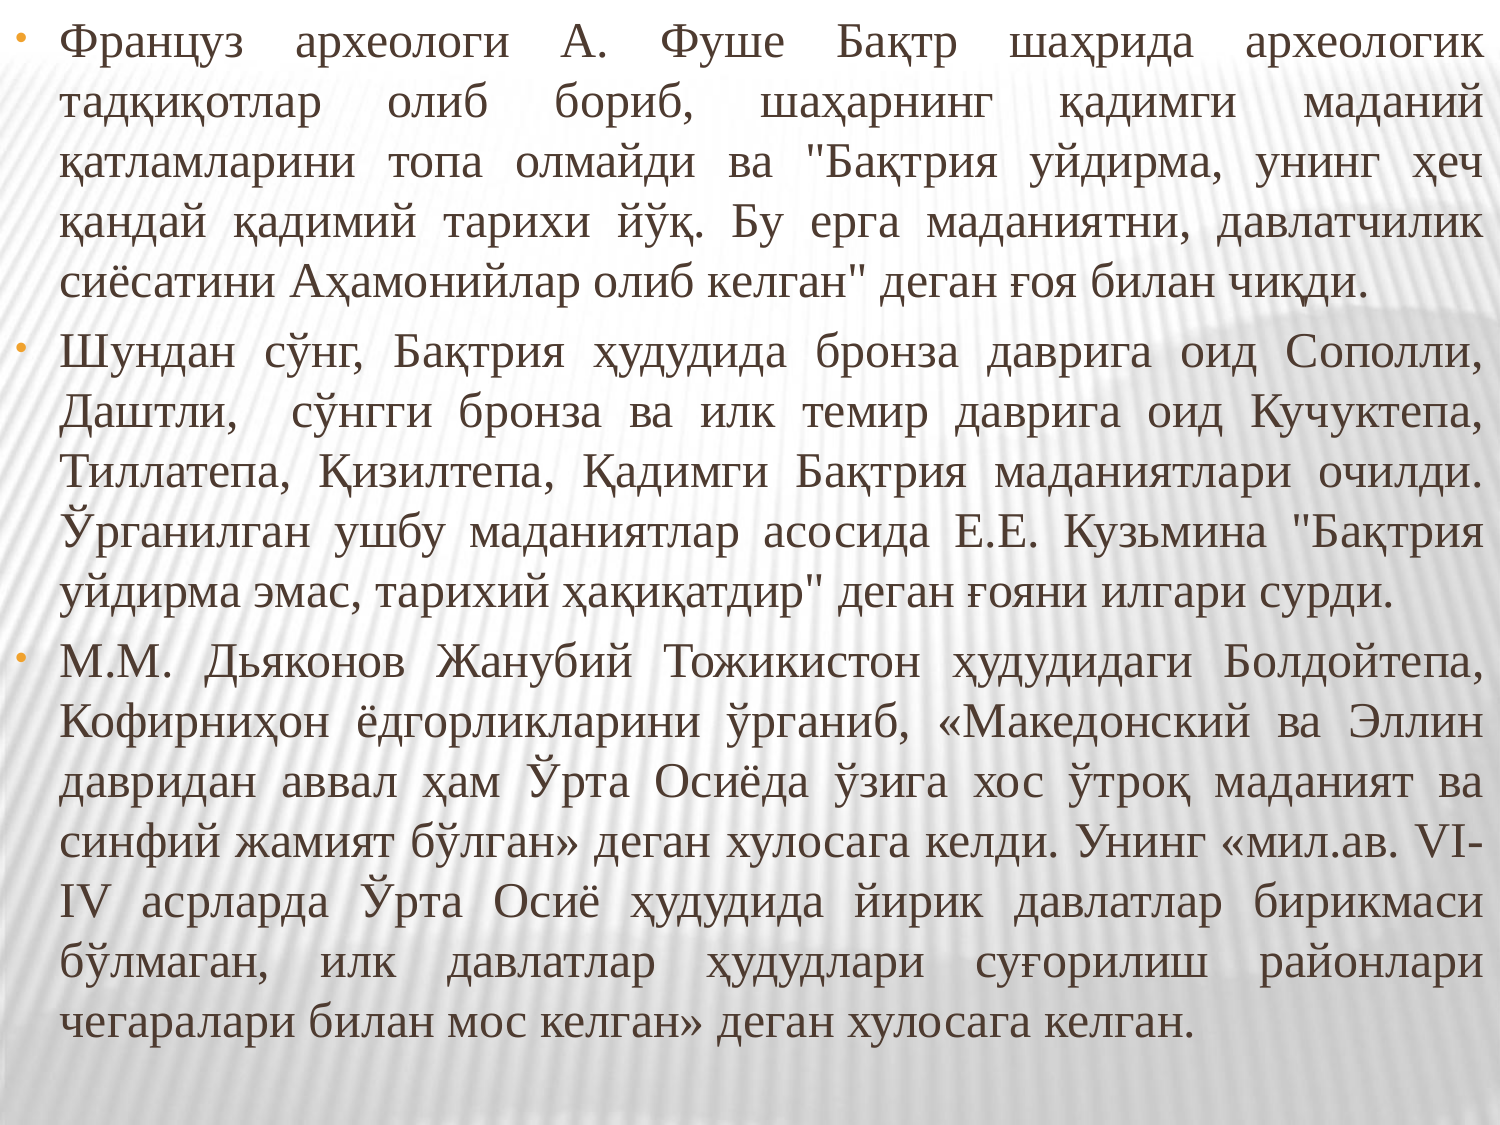

Француз археологи А. Фуше Бақтр шаҳрида археологик тадқиқотлар олиб бориб, шаҳарнинг қадимги маданий қатламларини топа олмайди ва "Бақтрия уйдирма, унинг ҳеч қандай қадимий тарихи йўқ. Бу ерга маданиятни, давлатчилик сиёсатини Аҳамонийлар олиб келган" деган ғоя билан чиқди.
Шундан сўнг, Бақтрия ҳудудида бронза даврига оид Сополли, Даштли,  сўнгги бронза ва илк темир даврига оид Кучуктепа, Тиллатепа, Қизилтепа, Қадимги Бақтрия маданиятлари очилди. Ўрганилган ушбу маданиятлар асосида Е.Е. Кузьмина "Бақтрия уйдирма эмас, тарихий ҳақиқатдир" деган ғояни илгари сурди.
М.М. Дьяконов Жанубий Тожикистон ҳудудидаги Болдойтепа, Кофирниҳон ёдгорликларини ўрганиб, «Македонский ва Эллин давридан аввал ҳам Ўрта Осиёда ўзига хос ўтроқ маданият ва синфий жамият бўлган» деган хулосага келди. Унинг «мил.ав. VI-IV асрларда Ўрта Осиё ҳудудида йирик давлатлар бирикмаси бўлмаган, илк давлатлар ҳудудлари суғорилиш районлари чегаралари билан мос келган» деган хулосага келган.